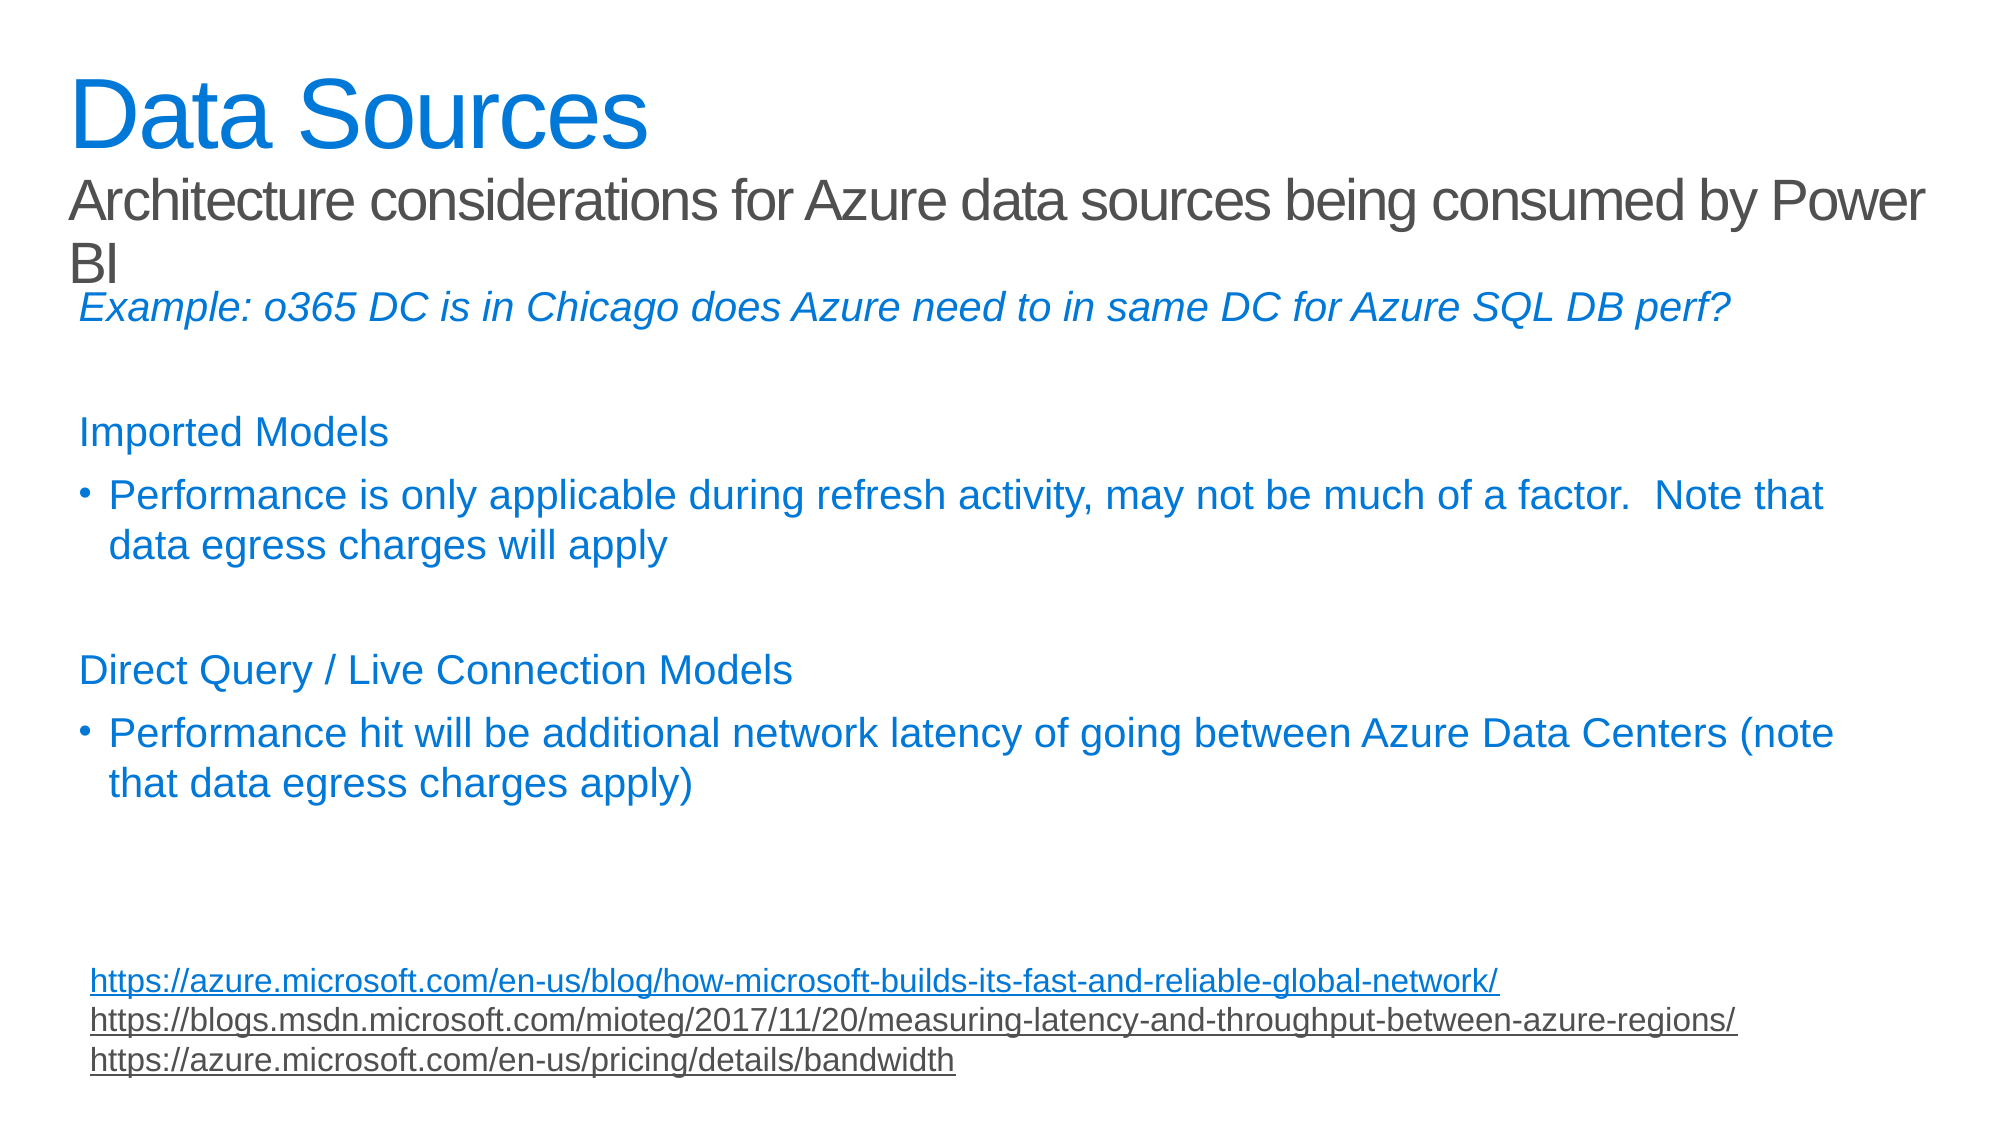

# Data Sources Architecture considerations for Azure data sources being consumed by Power BI
Example: o365 DC is in Chicago does Azure need to in same DC for Azure SQL DB perf?

Imported Models
Performance is only applicable during refresh activity, may not be much of a factor.  Note that data egress charges will apply

Direct Query / Live Connection Models
Performance hit will be additional network latency of going between Azure Data Centers (note that data egress charges apply)
https://azure.microsoft.com/en-us/blog/how-microsoft-builds-its-fast-and-reliable-global-network/
https://blogs.msdn.microsoft.com/mioteg/2017/11/20/measuring-latency-and-throughput-between-azure-regions/
https://azure.microsoft.com/en-us/pricing/details/bandwidth